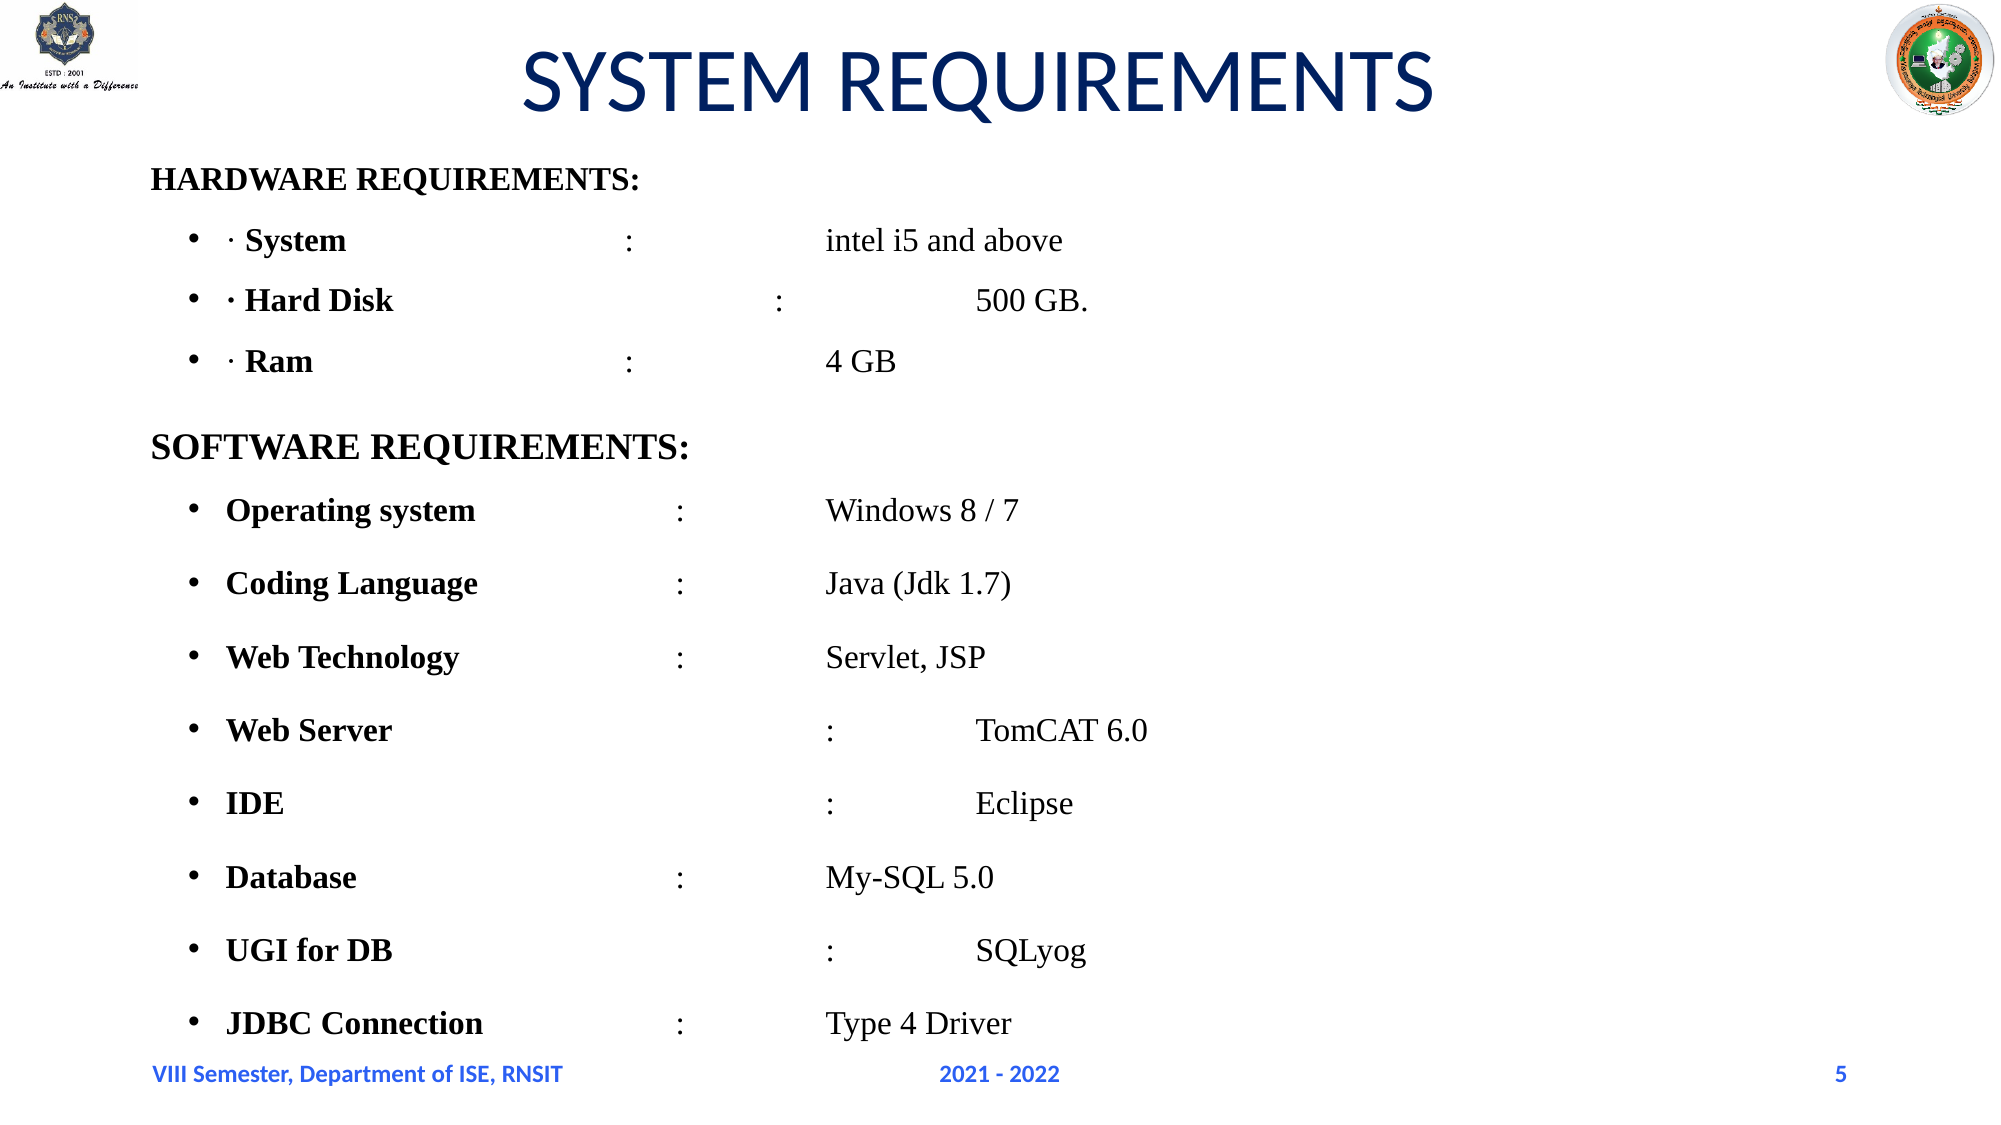

# SYSTEM REQUIREMENTS
HARDWARE REQUIREMENTS:
· System 		            : 		intel i5 and above
· Hard Disk 		            : 		500 GB.
· Ram 		            : 		4 GB
SOFTWARE REQUIREMENTS:
Operating system 		: 	Windows 8 / 7
Coding Language 		: 	Java (Jdk 1.7)
Web Technology 		: 	Servlet, JSP
Web Server	 		: 	TomCAT 6.0
IDE		 		: 	Eclipse
Database	 		: 	My-SQL 5.0
UGI for DB	 		: 	SQLyog
JDBC Connection 		: 	Type 4 Driver

VIII Semester, Department of ISE, RNSIT
2021 - 2022
5